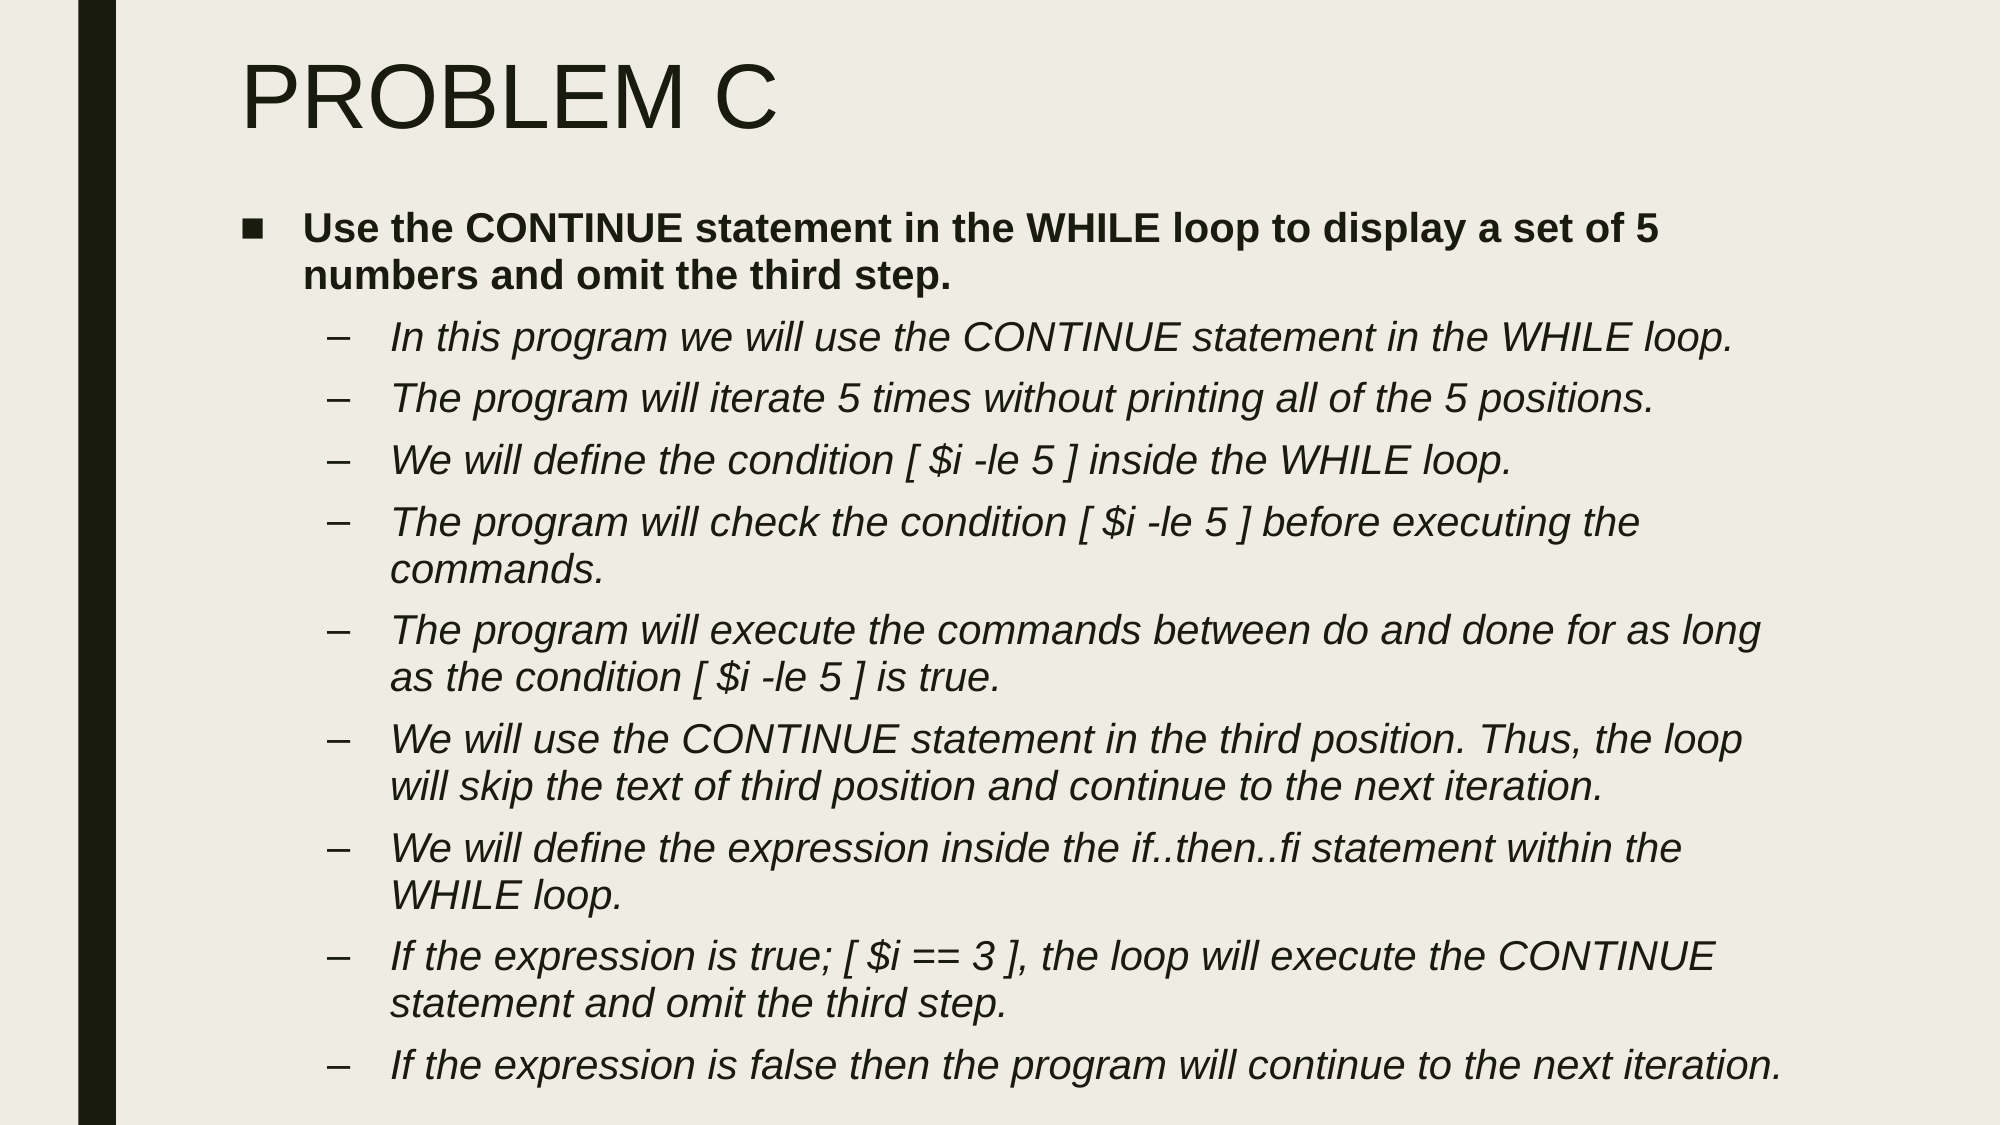

# PROBLEM C
Use the CONTINUE statement in the WHILE loop to display a set of 5 numbers and omit the third step.
In this program we will use the CONTINUE statement in the WHILE loop.
The program will iterate 5 times without printing all of the 5 positions.
We will define the condition [ $i -le 5 ] inside the WHILE loop.
The program will check the condition [ $i -le 5 ] before executing the commands.
The program will execute the commands between do and done for as long as the condition [ $i -le 5 ] is true.
We will use the CONTINUE statement in the third position. Thus, the loop will skip the text of third position and continue to the next iteration.
We will define the expression inside the if..then..fi statement within the WHILE loop.
If the expression is true; [ $i == 3 ], the loop will execute the CONTINUE statement and omit the third step.
If the expression is false then the program will continue to the next iteration.